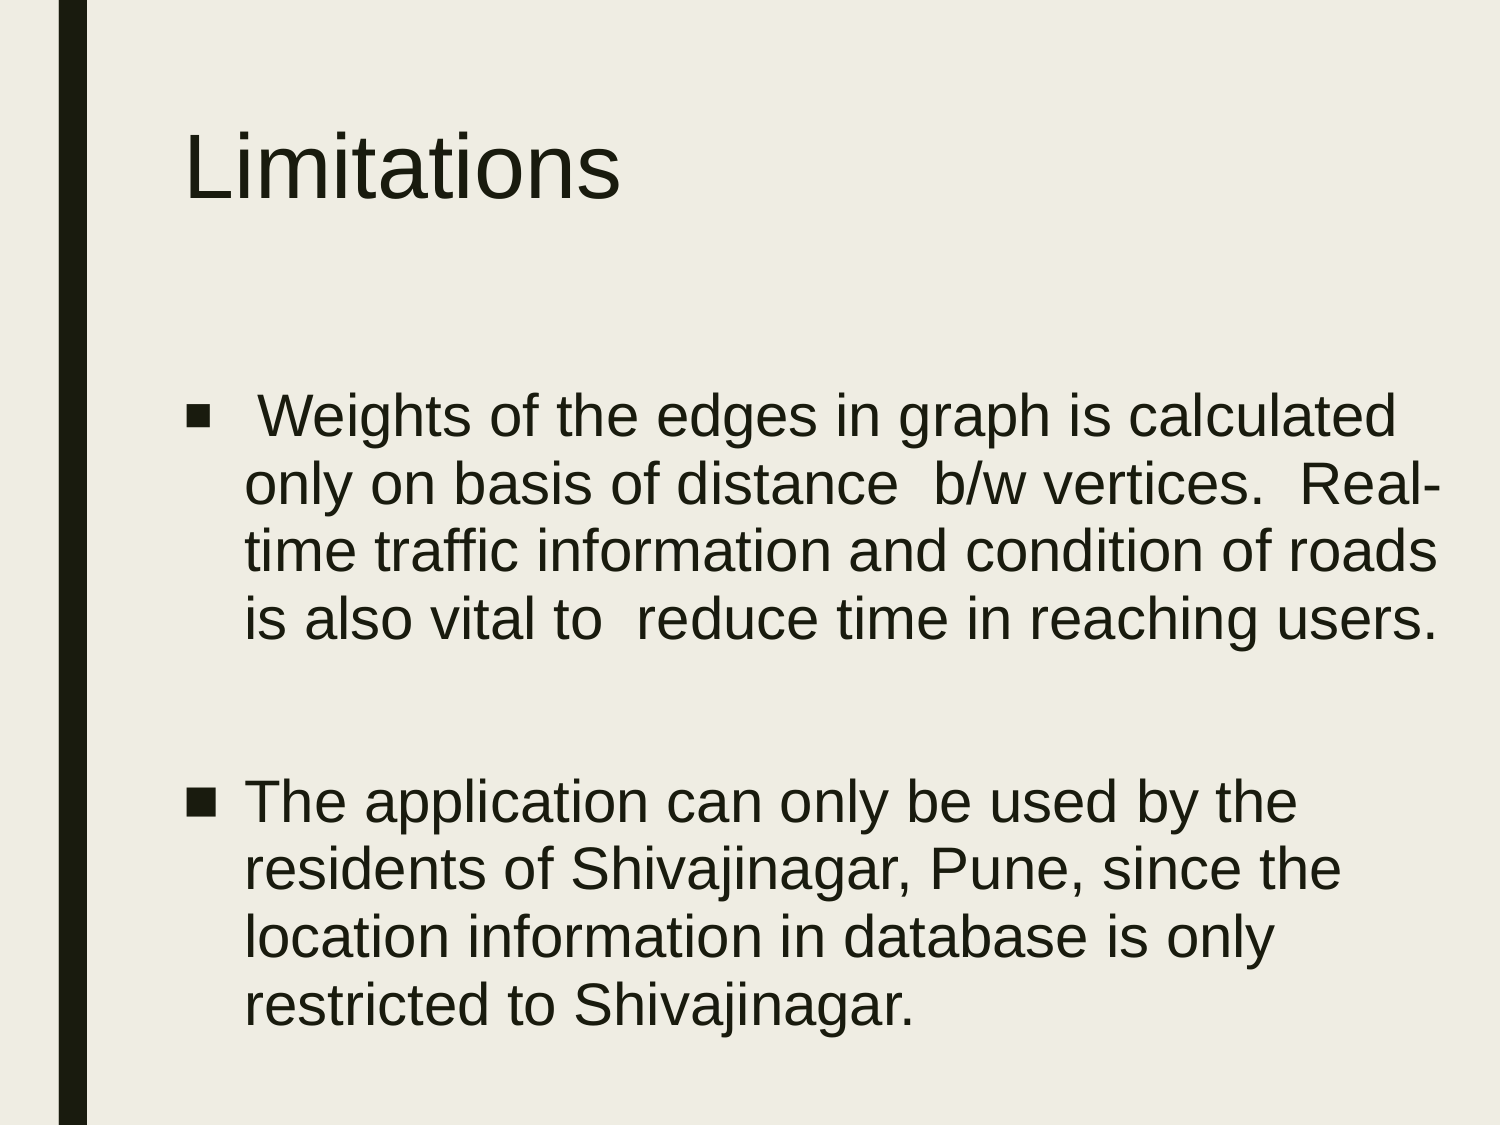

# Limitations
 Weights of the edges in graph is calculated only on basis of distance  b/w vertices.  Real-time traffic information and condition of roads is also vital to  reduce time in reaching users.

The application can only be used by the residents of Shivajinagar, Pune, since the location information in database is only restricted to Shivajinagar.